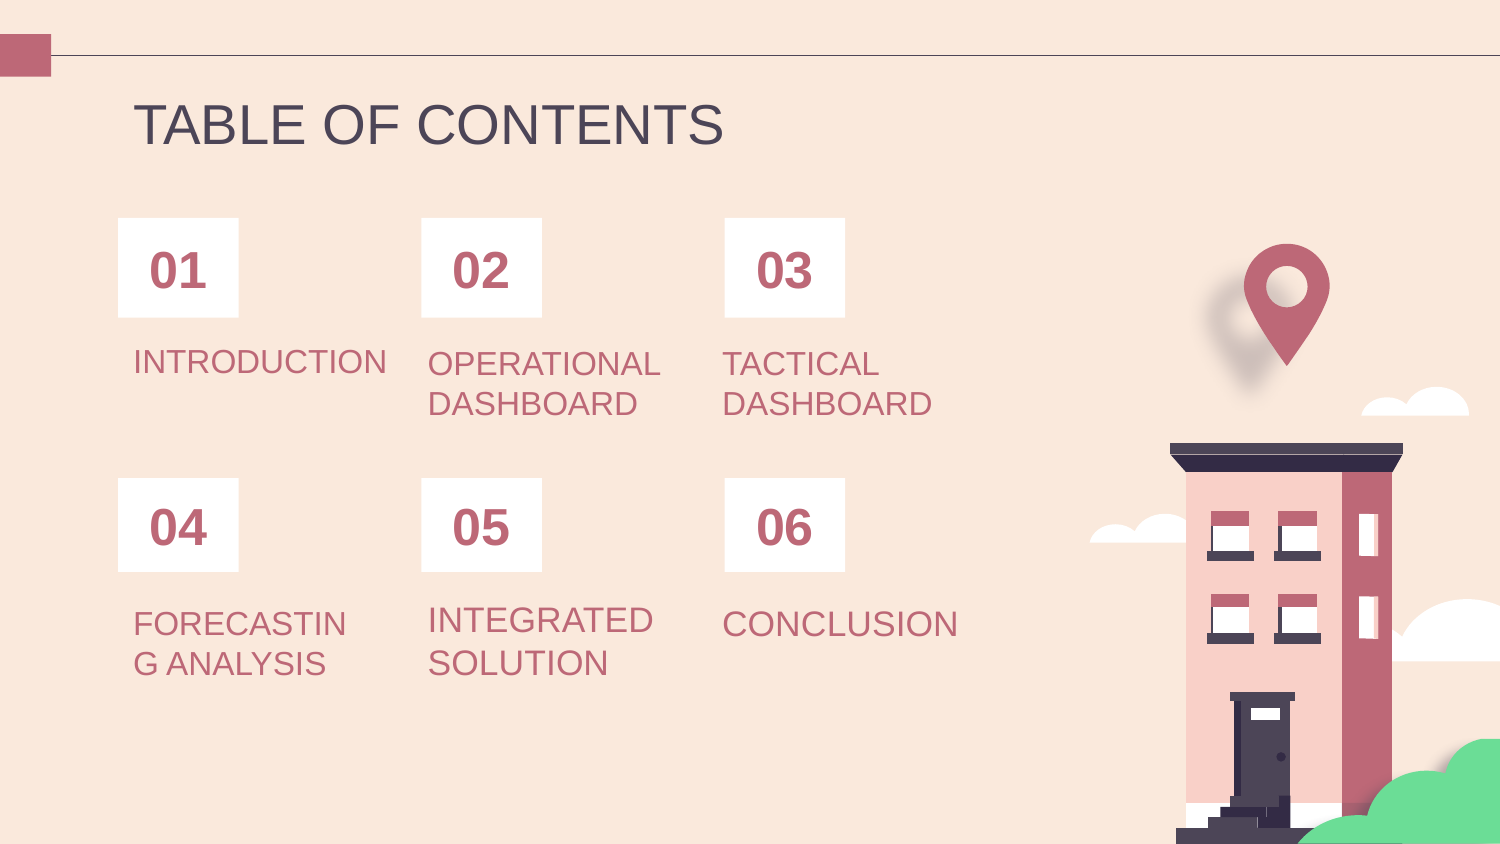

# TABLE OF CONTENTS
01
02
03

INTRODUCTION
OPERATIONAL DASHBOARD
TACTICAL DASHBOARD
04
05
06
FORECASTING ANALYSIS
INTEGRATED SOLUTION
CONCLUSION